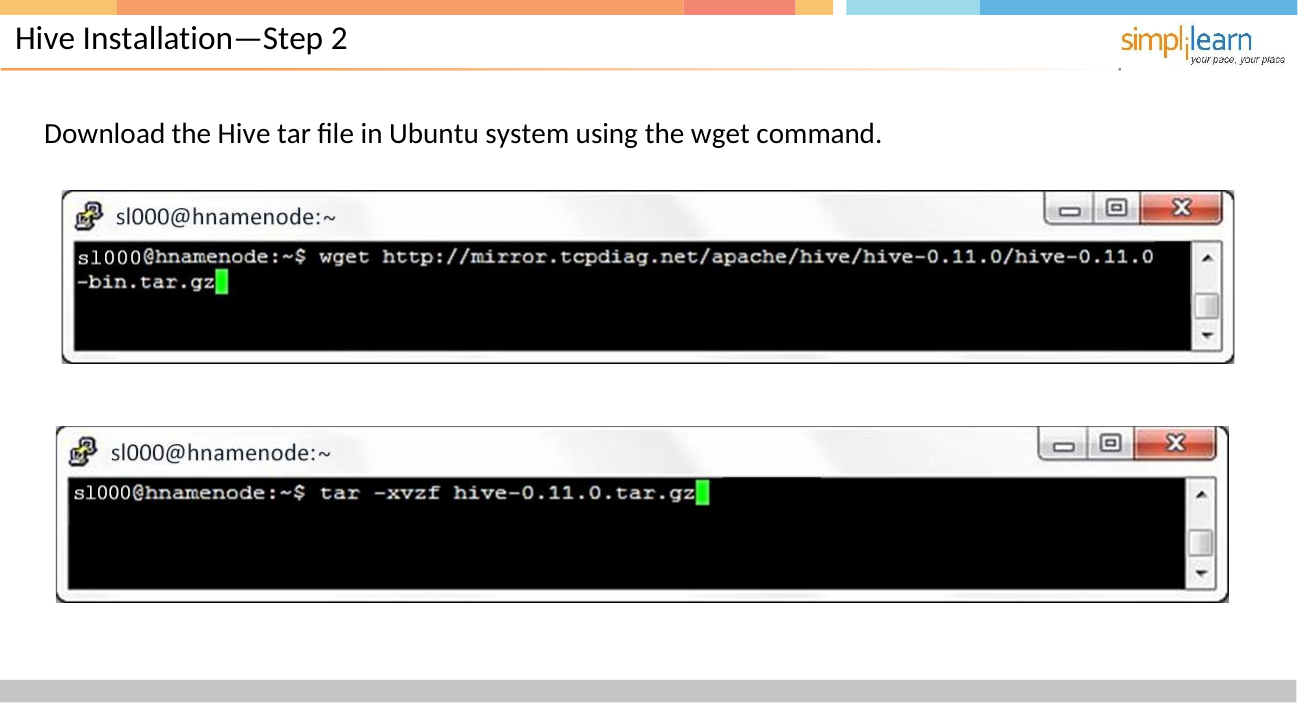

# Hive Installation—Step 2

Download the Hive tar file in Ubuntu system using the wget command.